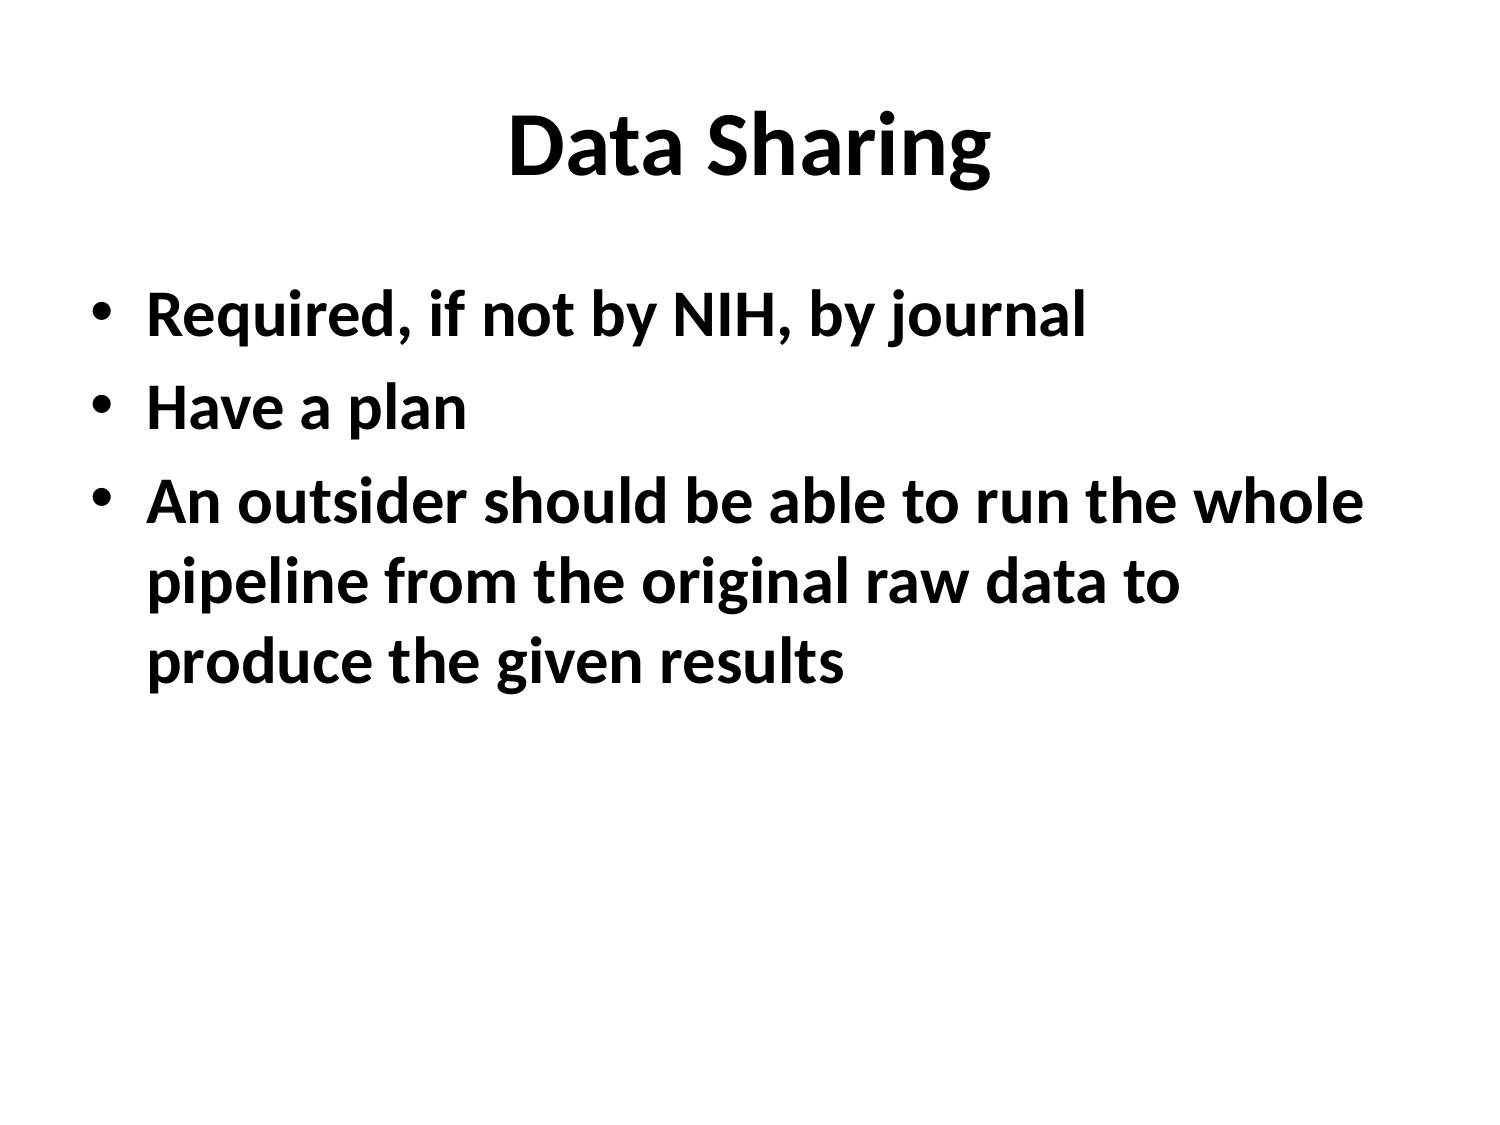

# Data Sharing
Required, if not by NIH, by journal
Have a plan
An outsider should be able to run the whole pipeline from the original raw data to produce the given results